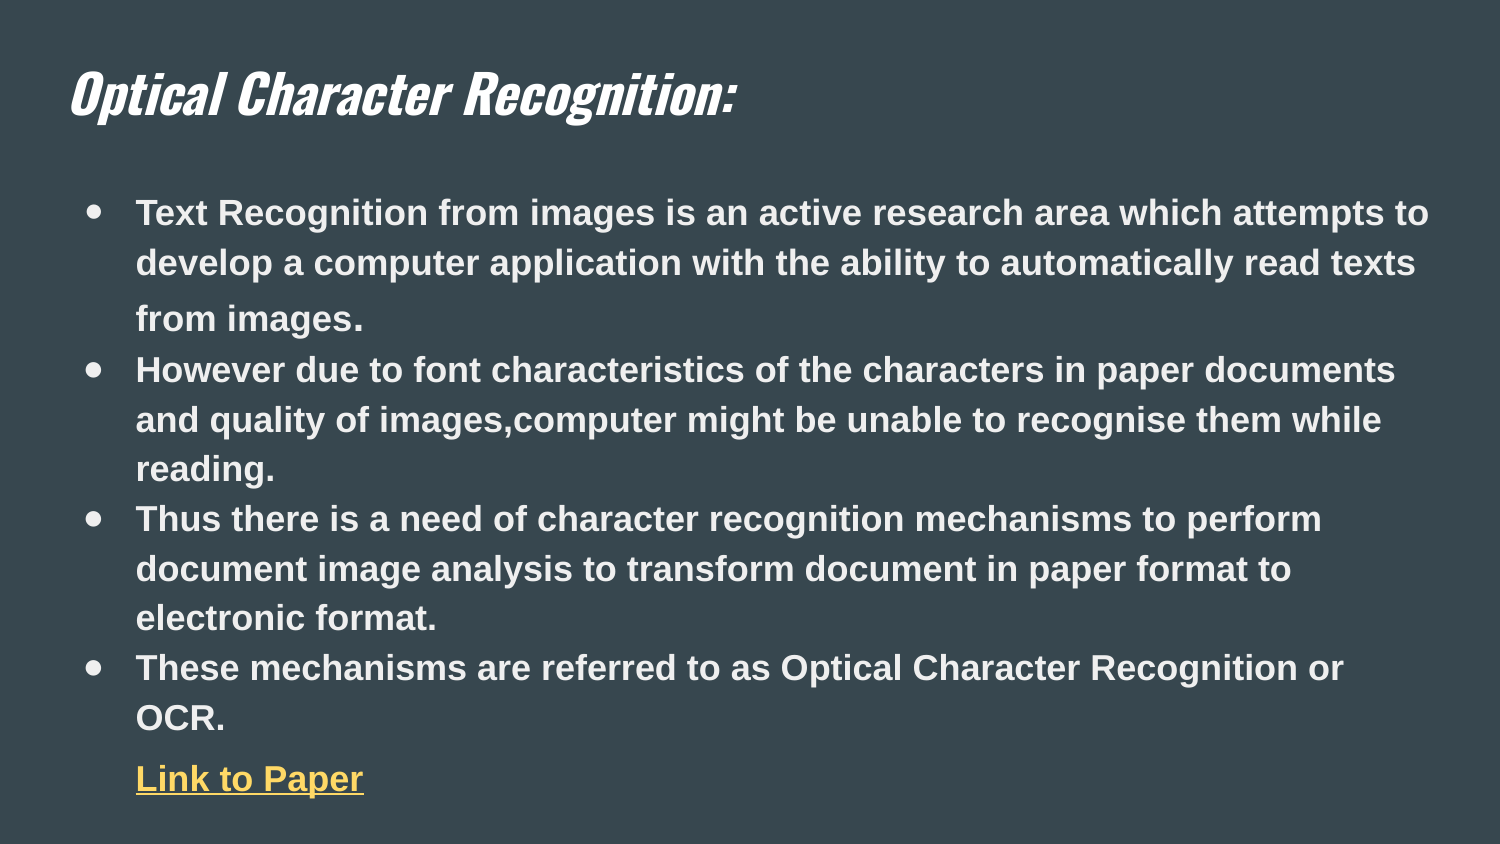

# Optical Character Recognition:
Text Recognition from images is an active research area which attempts to develop a computer application with the ability to automatically read texts from images.
However due to font characteristics of the characters in paper documents and quality of images,computer might be unable to recognise them while reading.
Thus there is a need of character recognition mechanisms to perform document image analysis to transform document in paper format to electronic format.
These mechanisms are referred to as Optical Character Recognition or OCR.
Link to Paper